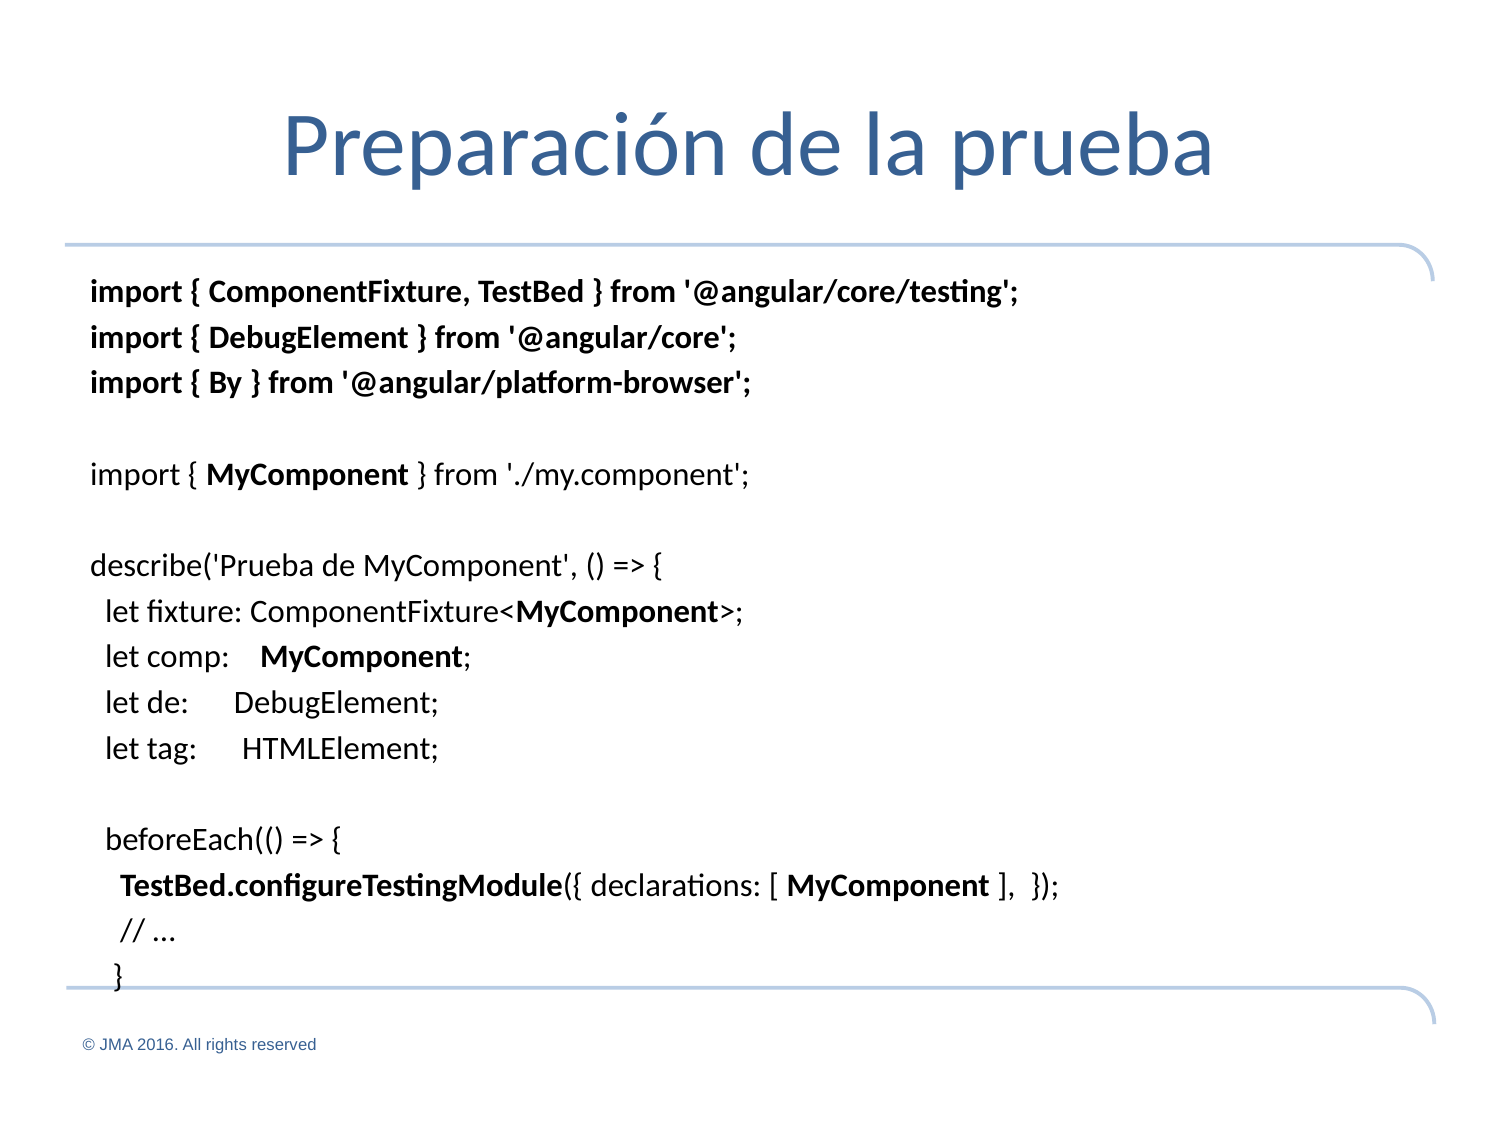

# Preparación de la prueba
import { ComponentFixture, TestBed } from '@angular/core/testing';
import { DebugElement } from '@angular/core';
import { By } from '@angular/platform-browser';

import { MyComponent } from './my.component';

describe('Prueba de MyComponent', () => {
  let fixture: ComponentFixture<MyComponent>;
  let comp:    MyComponent;
  let de:      DebugElement;
  let tag:      HTMLElement;

  beforeEach(() => {
    TestBed.configureTestingModule({ declarations: [ MyComponent ],  });
    // …
   }